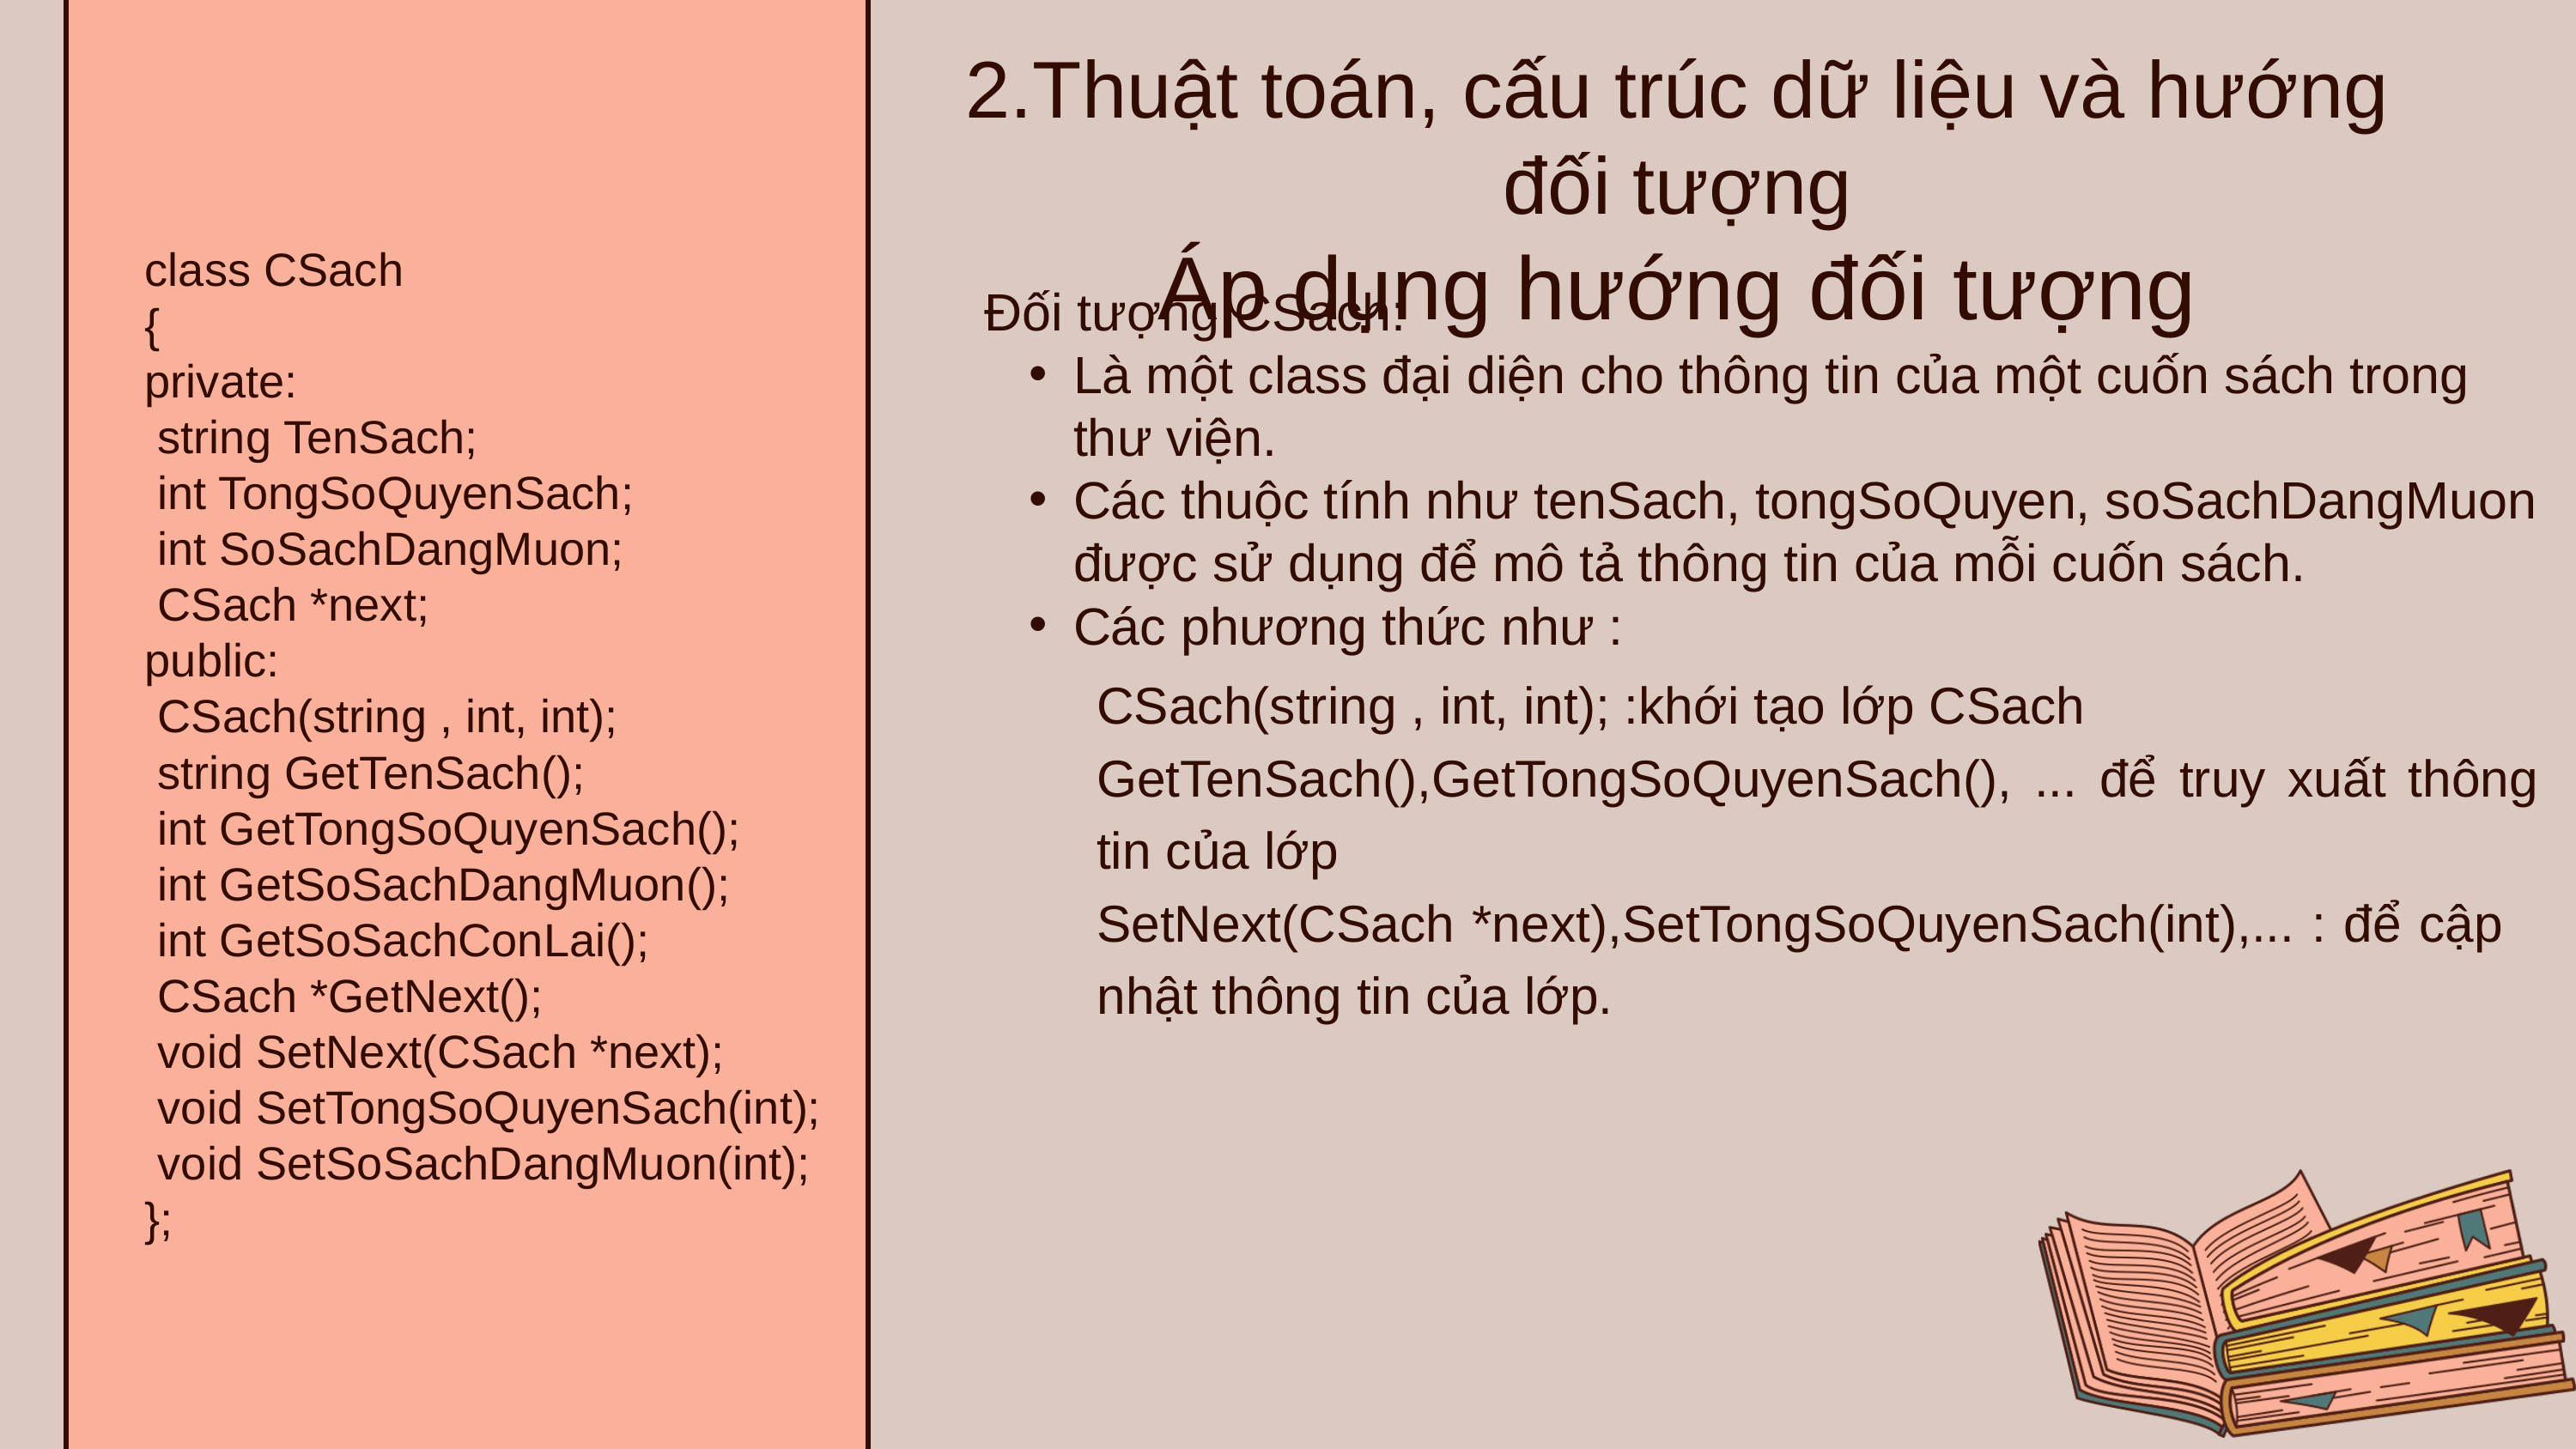

2.Thuật toán, cấu trúc dữ liệu và hướng đối tượng
Áp dụng hướng đối tượng
class CSach
{
private:
 string TenSach;
 int TongSoQuyenSach;
 int SoSachDangMuon;
 CSach *next;
public:
 CSach(string , int, int);
 string GetTenSach();
 int GetTongSoQuyenSach();
 int GetSoSachDangMuon();
 int GetSoSachConLai();
 CSach *GetNext();
 void SetNext(CSach *next);
 void SetTongSoQuyenSach(int);
 void SetSoSachDangMuon(int);
};

Đối tượng CSach:
Là một class đại diện cho thông tin của một cuốn sách trong thư viện.
Các thuộc tính như tenSach, tongSoQuyen, soSachDangMuon được sử dụng để mô tả thông tin của mỗi cuốn sách.
Các phương thức như :

CSach(string , int, int); :khới tạo lớp CSach
GetTenSach(),GetTongSoQuyenSach(), ... để truy xuất thông tin của lớp
SetNext(CSach *next),SetTongSoQuyenSach(int),... : để cập   nhật thông tin của lớp.